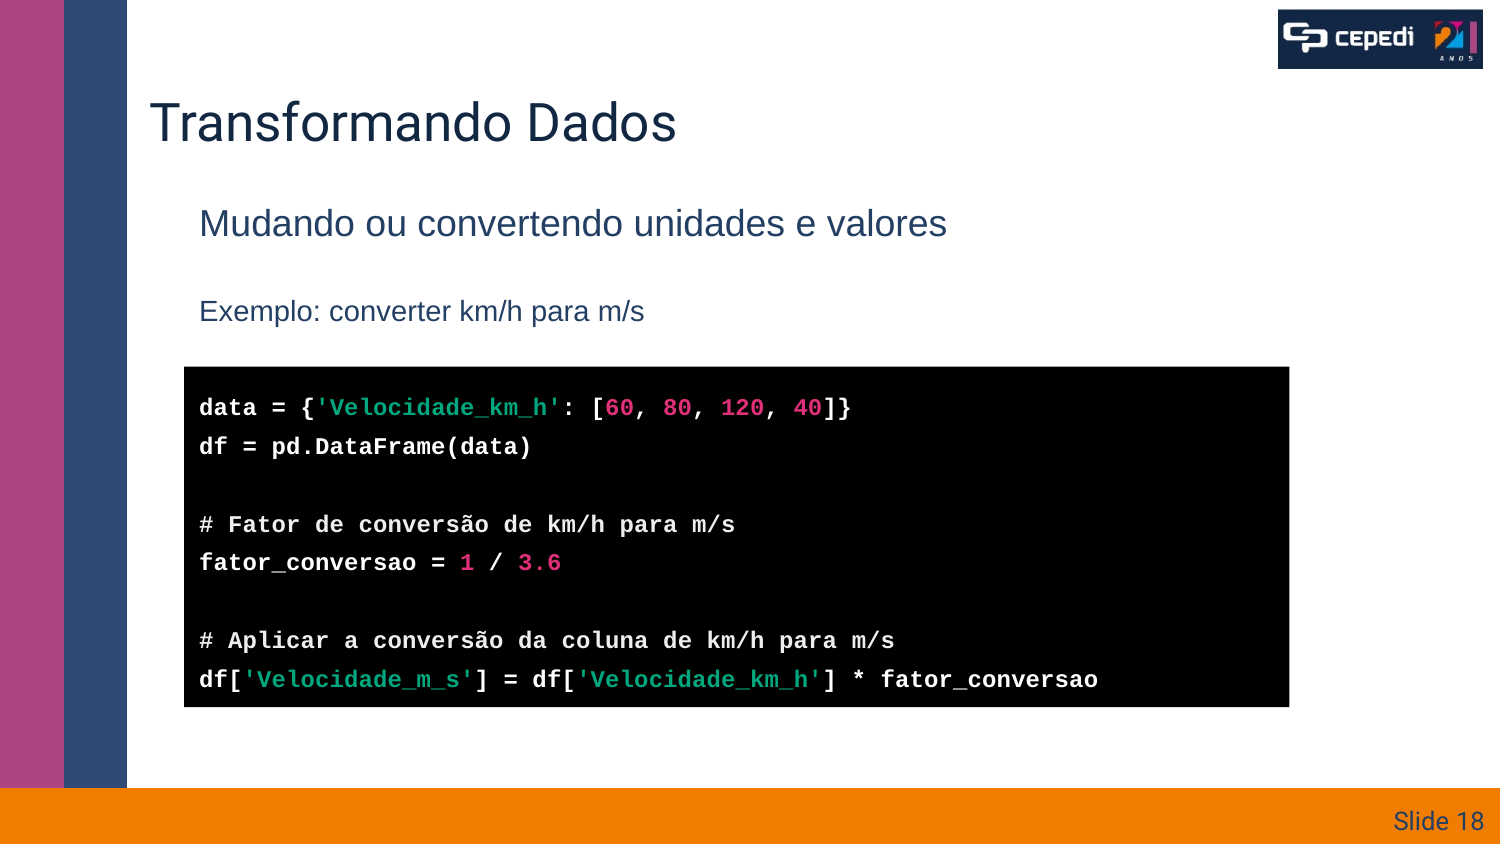

# Transformando Dados
Mudando ou convertendo unidades e valores
Exemplo: converter km/h para m/s
data = {'Velocidade_km_h': [60, 80, 120, 40]}
df = pd.DataFrame(data)

# Fator de conversão de km/h para m/s
fator_conversao = 1 / 3.6

# Aplicar a conversão da coluna de km/h para m/s
df['Velocidade_m_s'] = df['Velocidade_km_h'] * fator_conversao

Slide 18